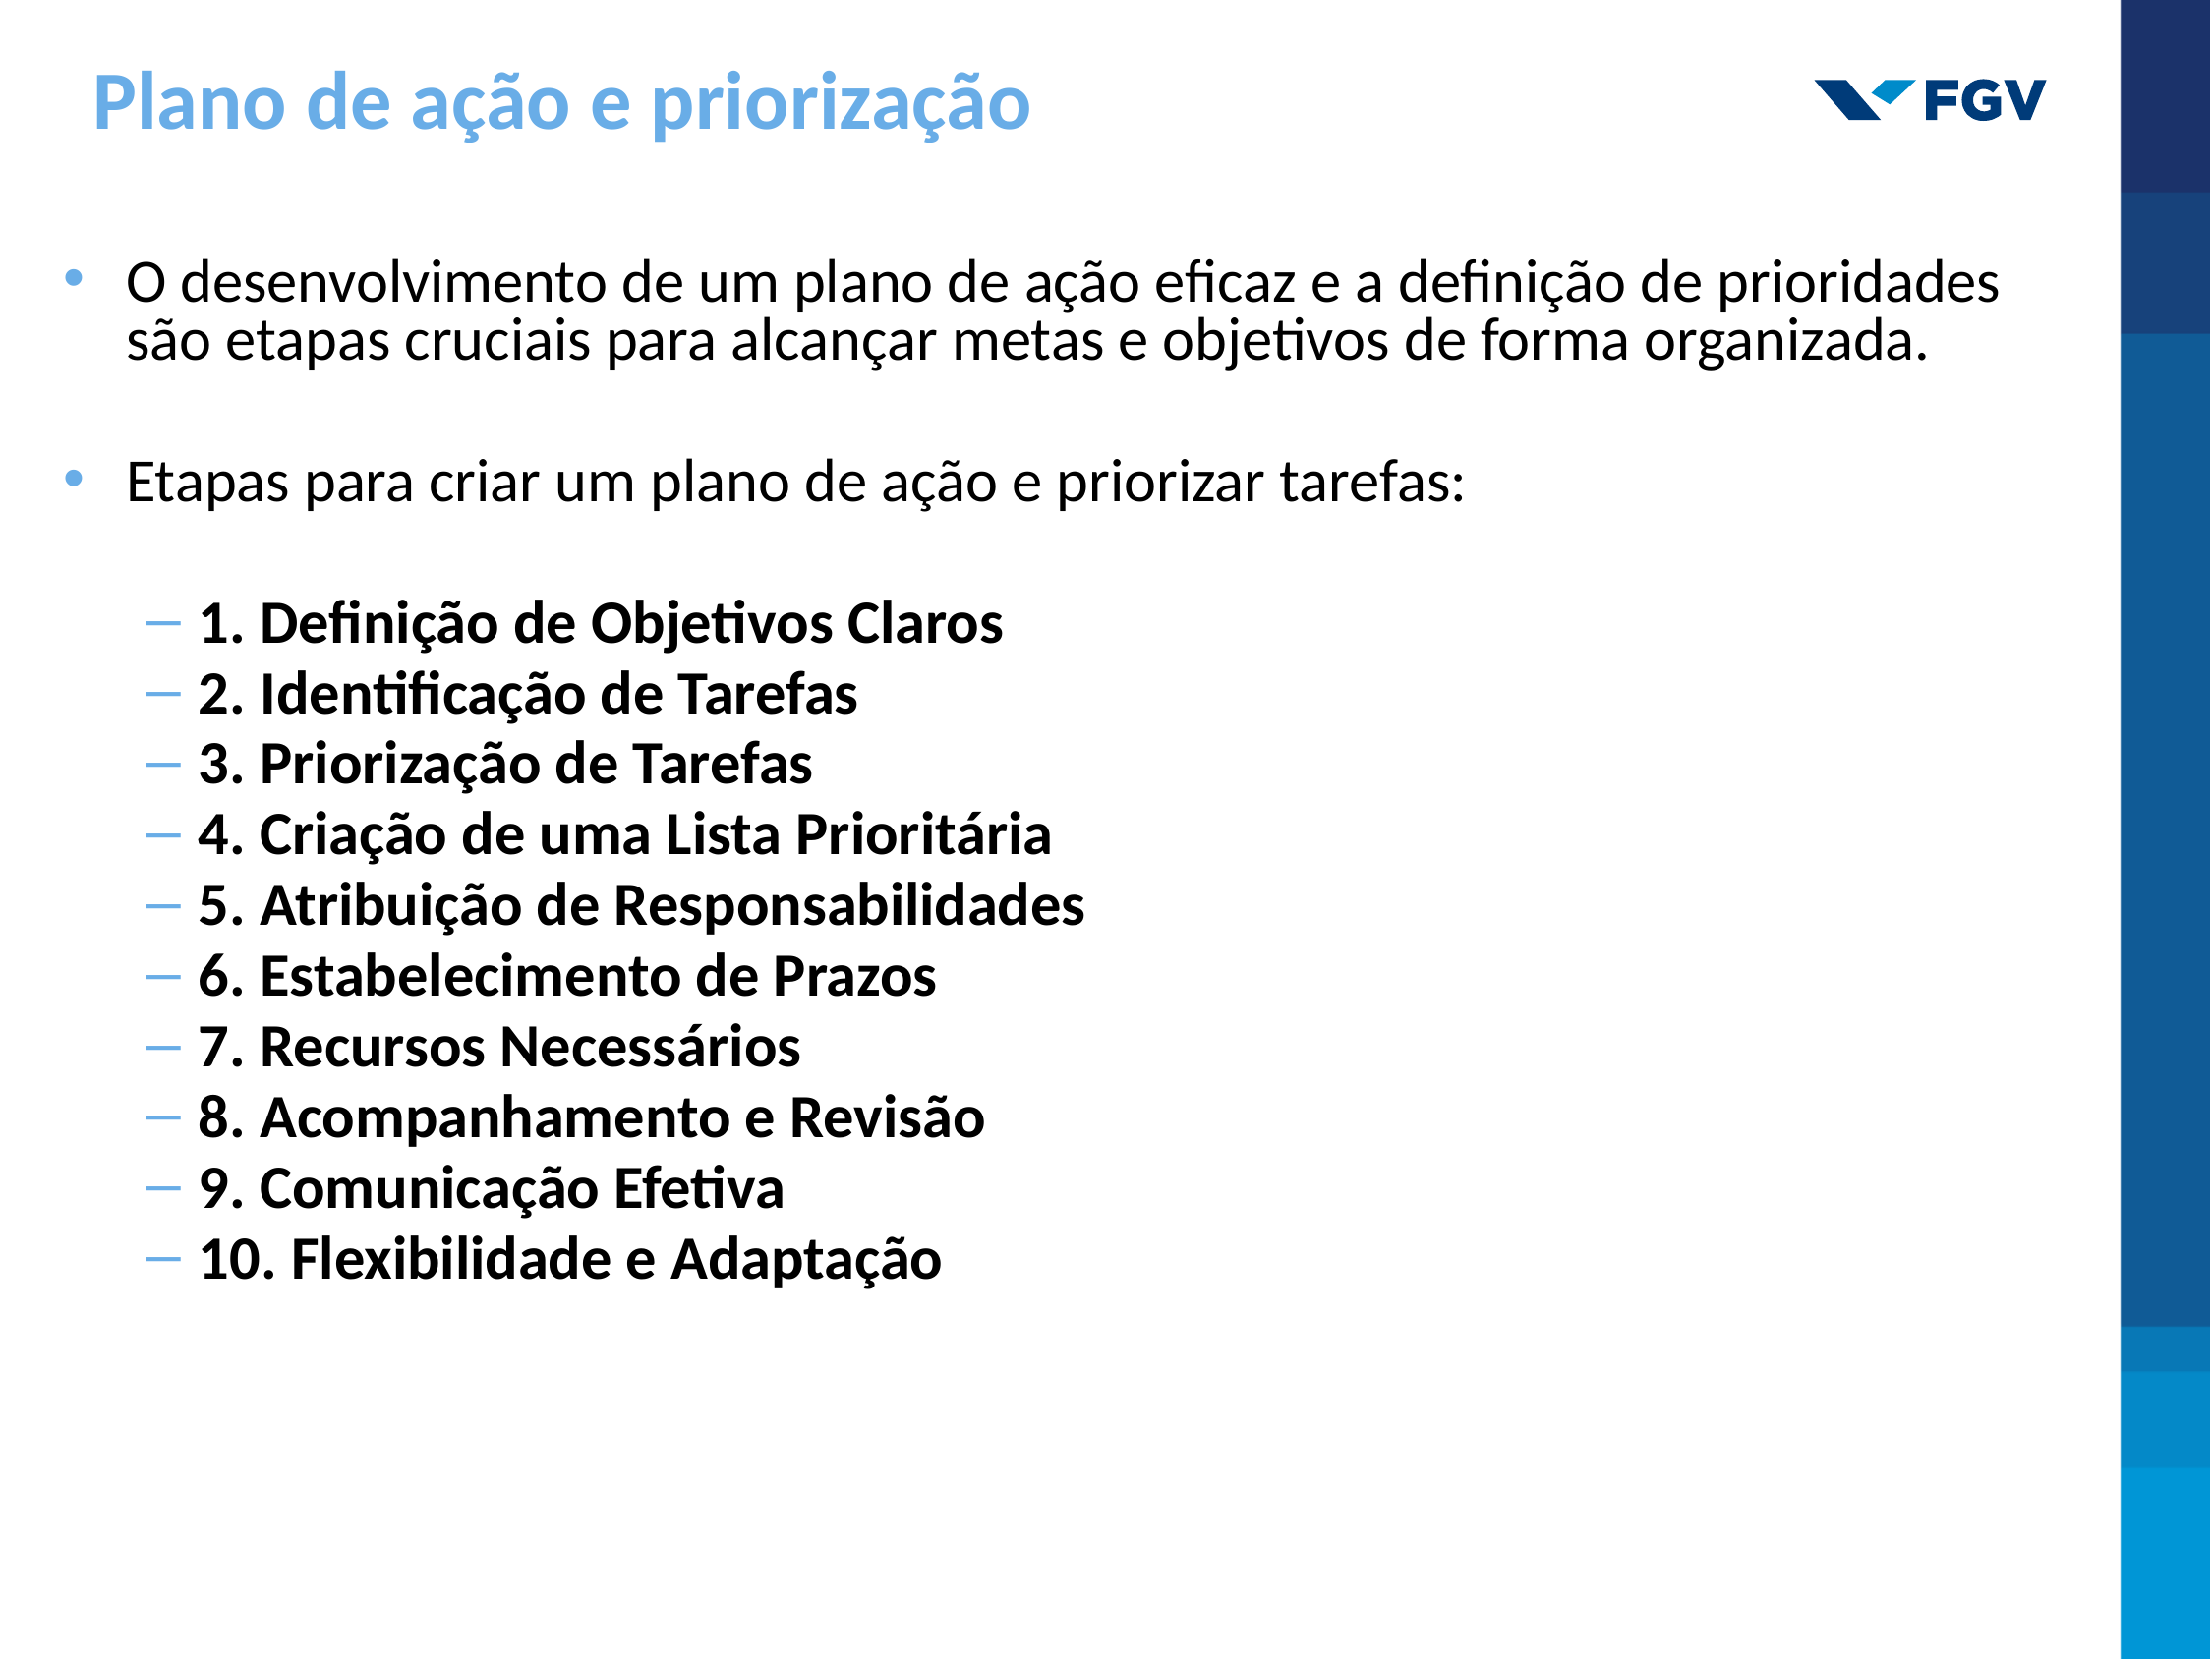

# Plano de ação e priorização
O desenvolvimento de um plano de ação eficaz e a definição de prioridades são etapas cruciais para alcançar metas e objetivos de forma organizada.

Etapas para criar um plano de ação e priorizar tarefas:

1. Definição de Objetivos Claros
2. Identificação de Tarefas
3. Priorização de Tarefas
4. Criação de uma Lista Prioritária
5. Atribuição de Responsabilidades
6. Estabelecimento de Prazos
7. Recursos Necessários
8. Acompanhamento e Revisão
9. Comunicação Efetiva
10. Flexibilidade e Adaptação